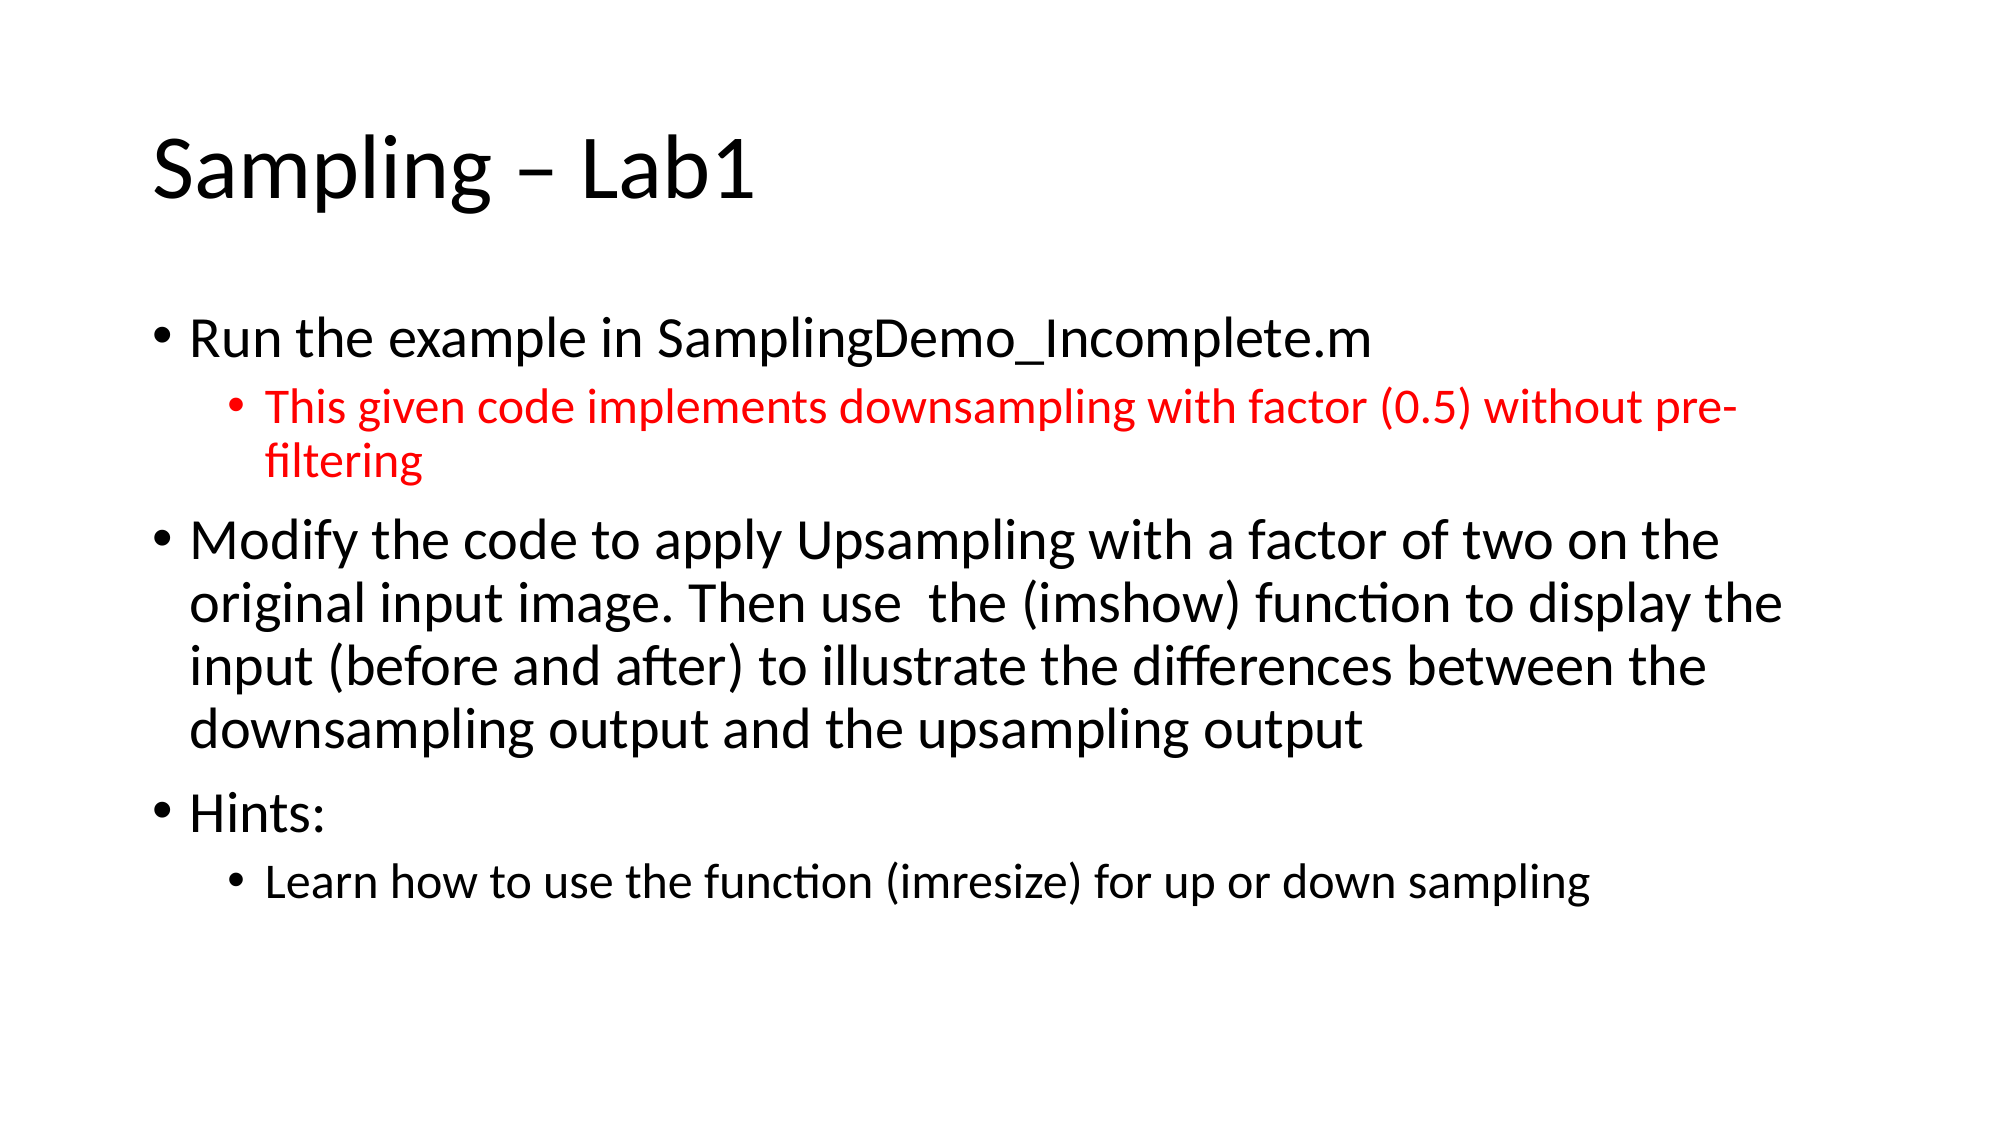

# Sampling – Lab1
Run the example in SamplingDemo_Incomplete.m
This given code implements downsampling with factor (0.5) without pre-filtering
Modify the code to apply Upsampling with a factor of two on the original input image. Then use  the (imshow) function to display the input (before and after) to illustrate the differences between the downsampling output and the upsampling output
Hints:
Learn how to use the function (imresize) for up or down sampling